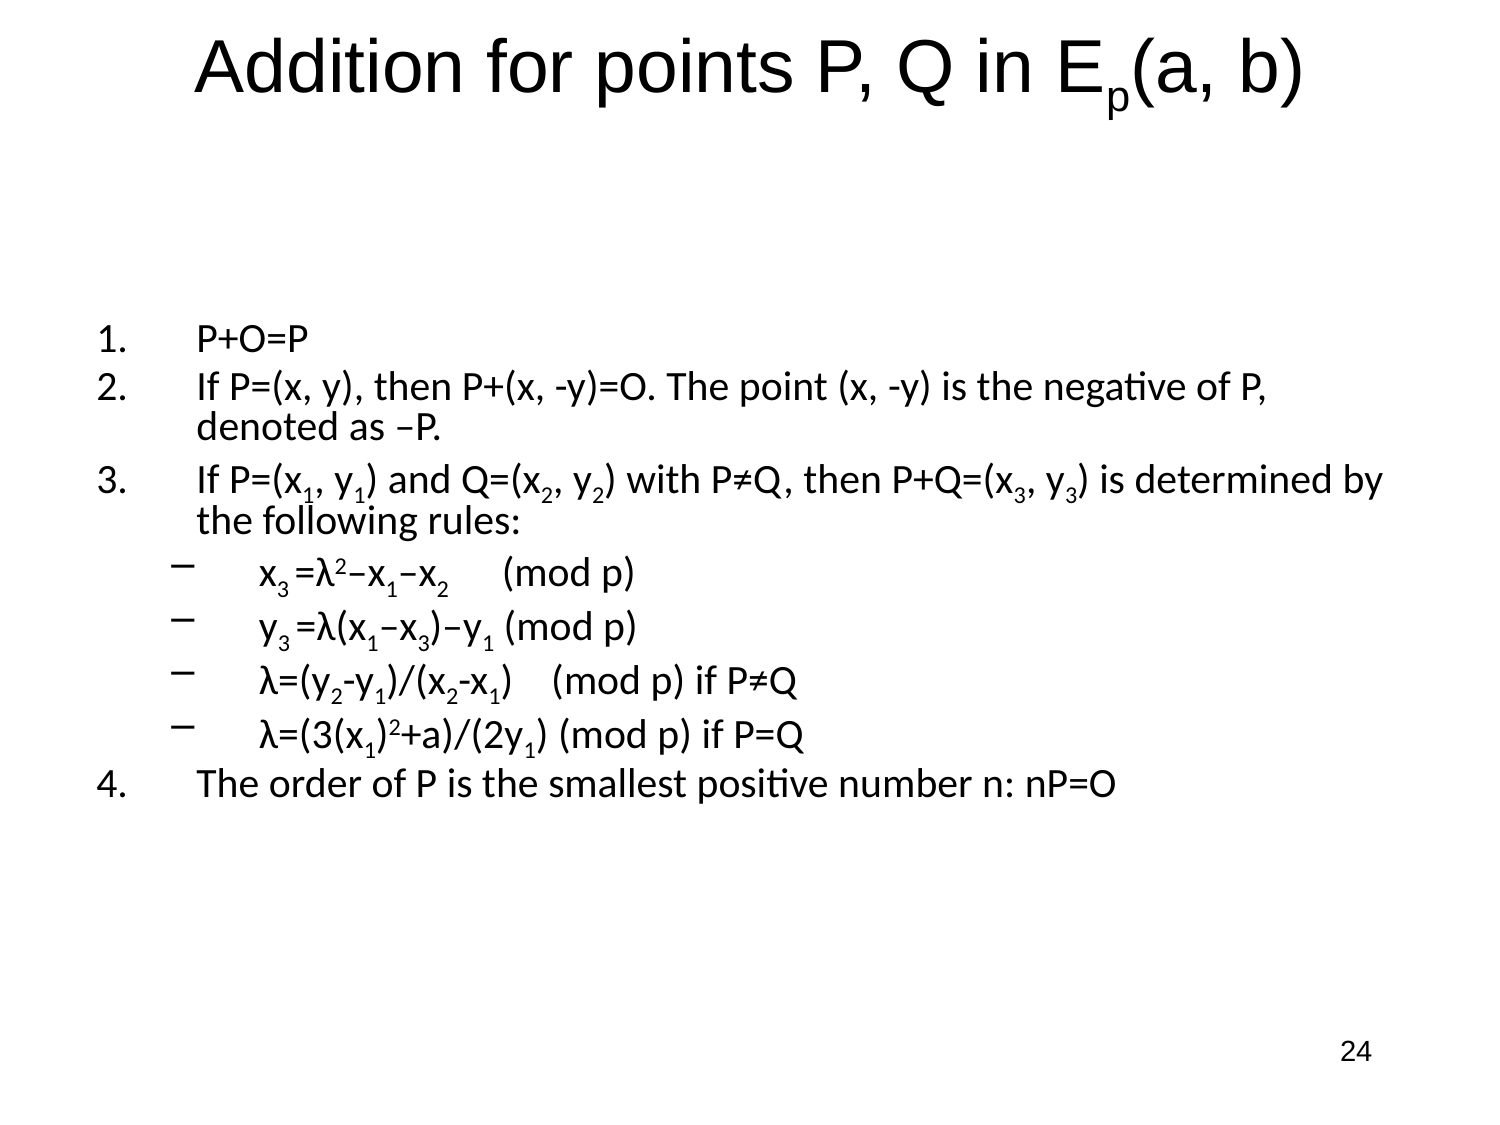

# Addition for points P, Q in Ep(a, b)
P+O=P
If P=(x, y), then P+(x, -y)=O. The point (x, -y) is the negative of P, denoted as –P.
If P=(x1, y1) and Q=(x2, y2) with P≠Q, then P+Q=(x3, y3) is determined by the following rules:
x3 =λ2–x1–x2      (mod p)
y3 =λ(x1–x3)–y1 (mod p)
λ=(y2-y1)/(x2-x1)    (mod p) if P≠Q
λ=(3(x1)2+a)/(2y1) (mod p) if P=Q
The order of P is the smallest positive number n: nP=O

24